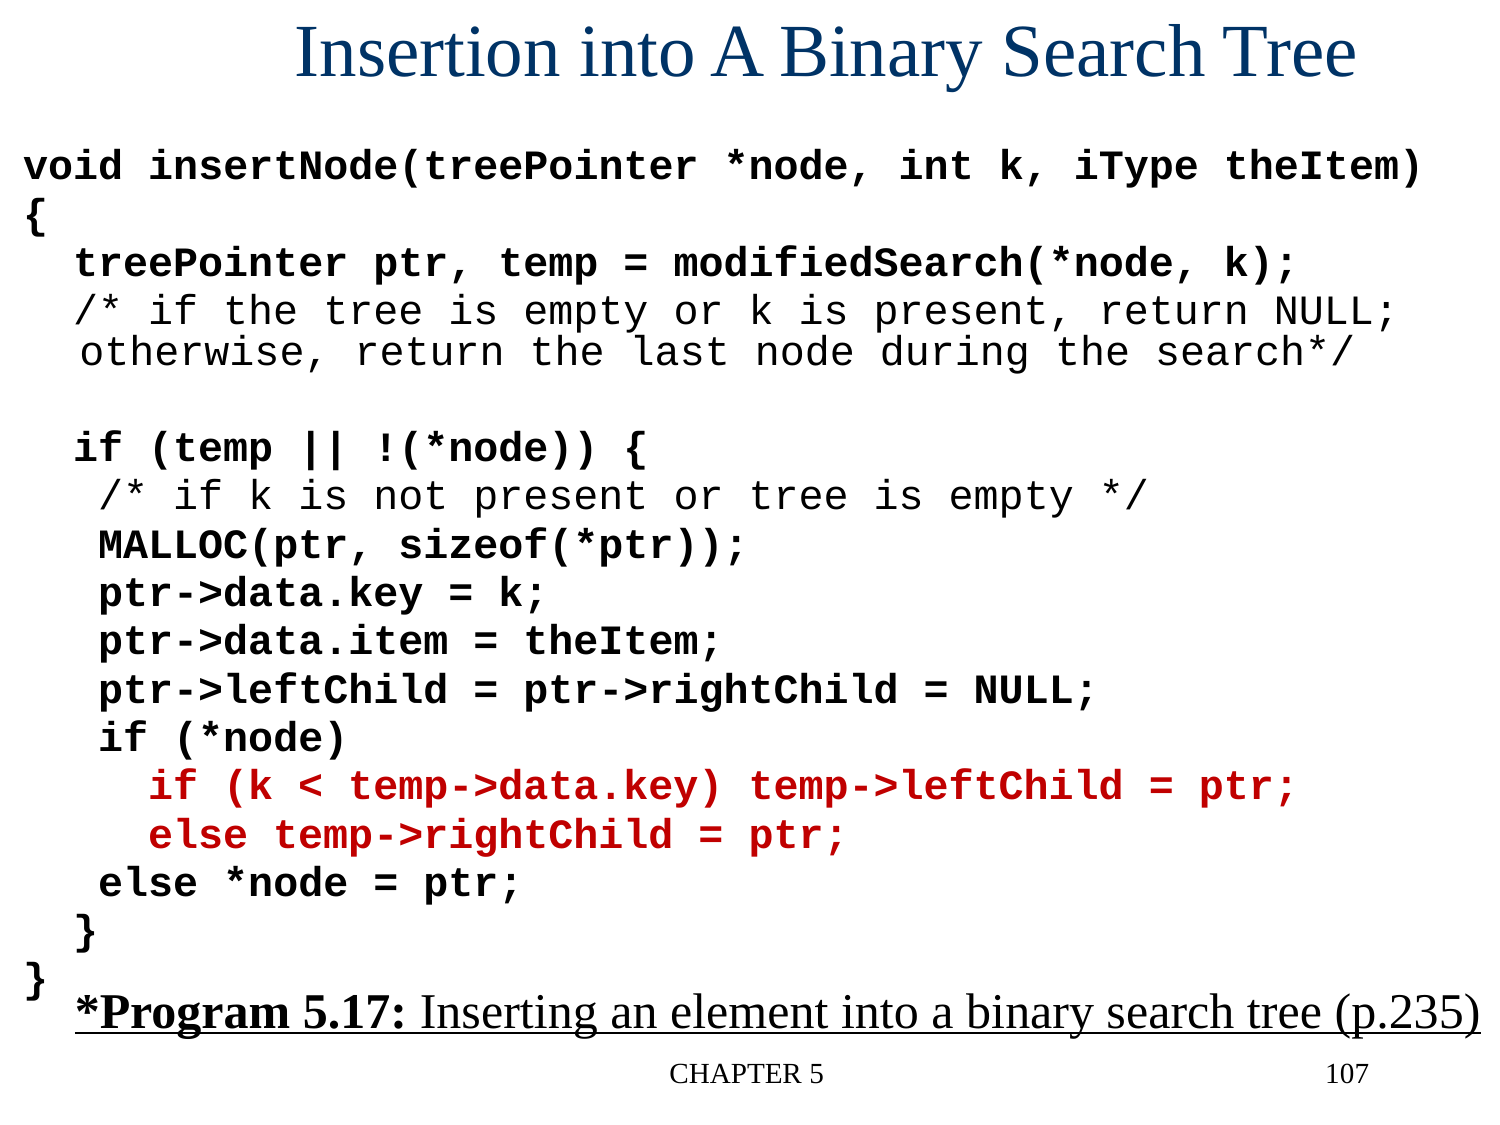

Insertion into A Binary Search Tree
void insertNode(treePointer *node, int k, iType theItem)
{
  treePointer ptr, temp = modifiedSearch(*node, k);
  /* if the tree is empty or k is present, return NULL; otherwise, return the last node during the search*/

  if (temp || !(*node)) {
   /* if k is not present or tree is empty */
   MALLOC(ptr, sizeof(*ptr));
   ptr->data.key = k;
   ptr->data.item = theItem;
   ptr->leftChild = ptr->rightChild = NULL;
   if (*node)
     if (k < temp->data.key) temp->leftChild = ptr;
     else temp->rightChild = ptr;
   else *node = ptr;
  }
}
*Program 5.17: Inserting an element into a binary search tree (p.235)
CHAPTER 5
107